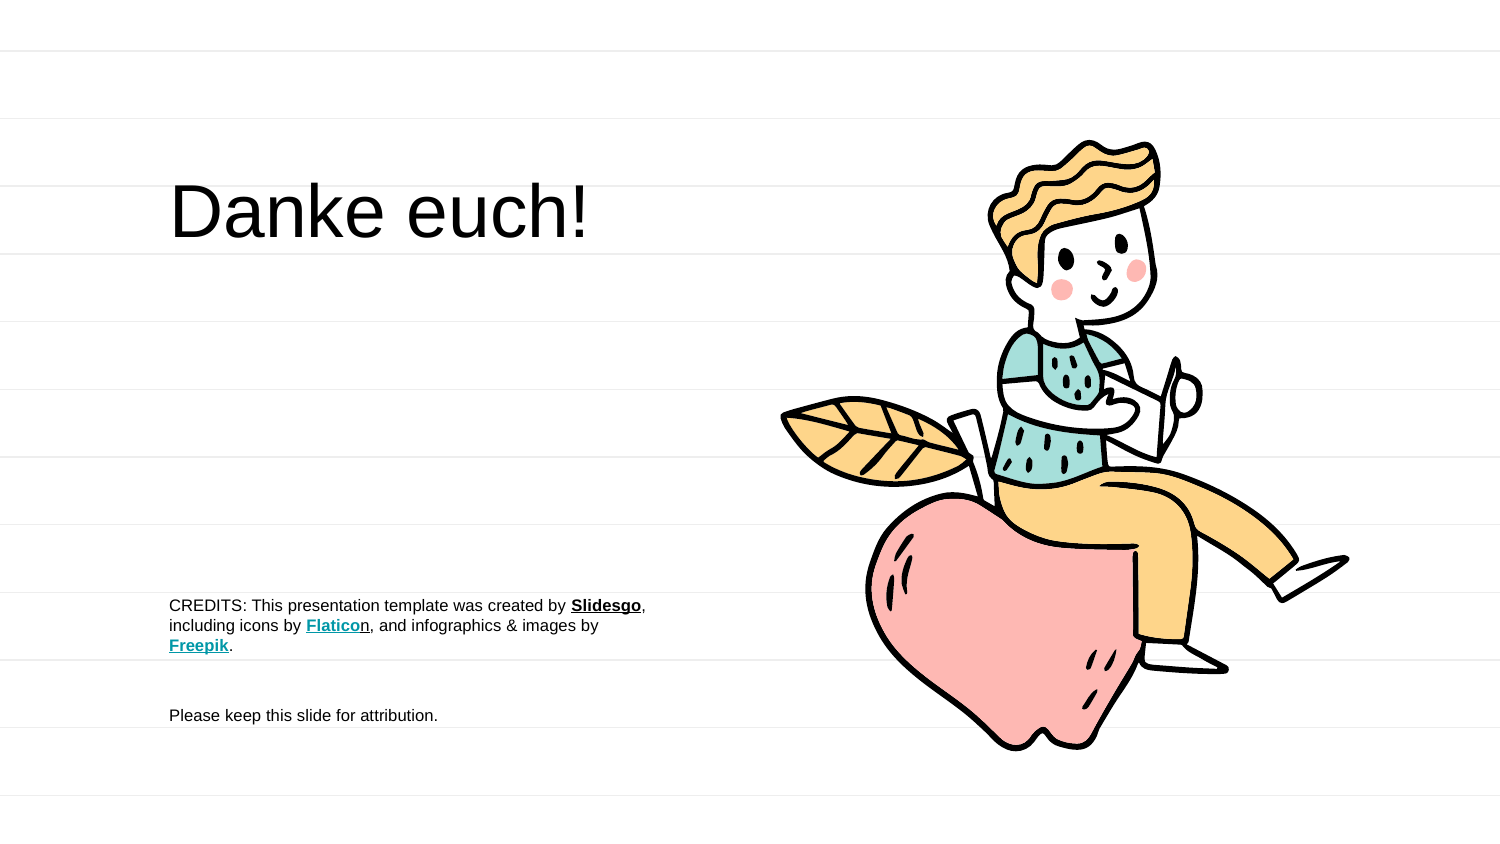

# Danke euch!
Please keep this slide for attribution.